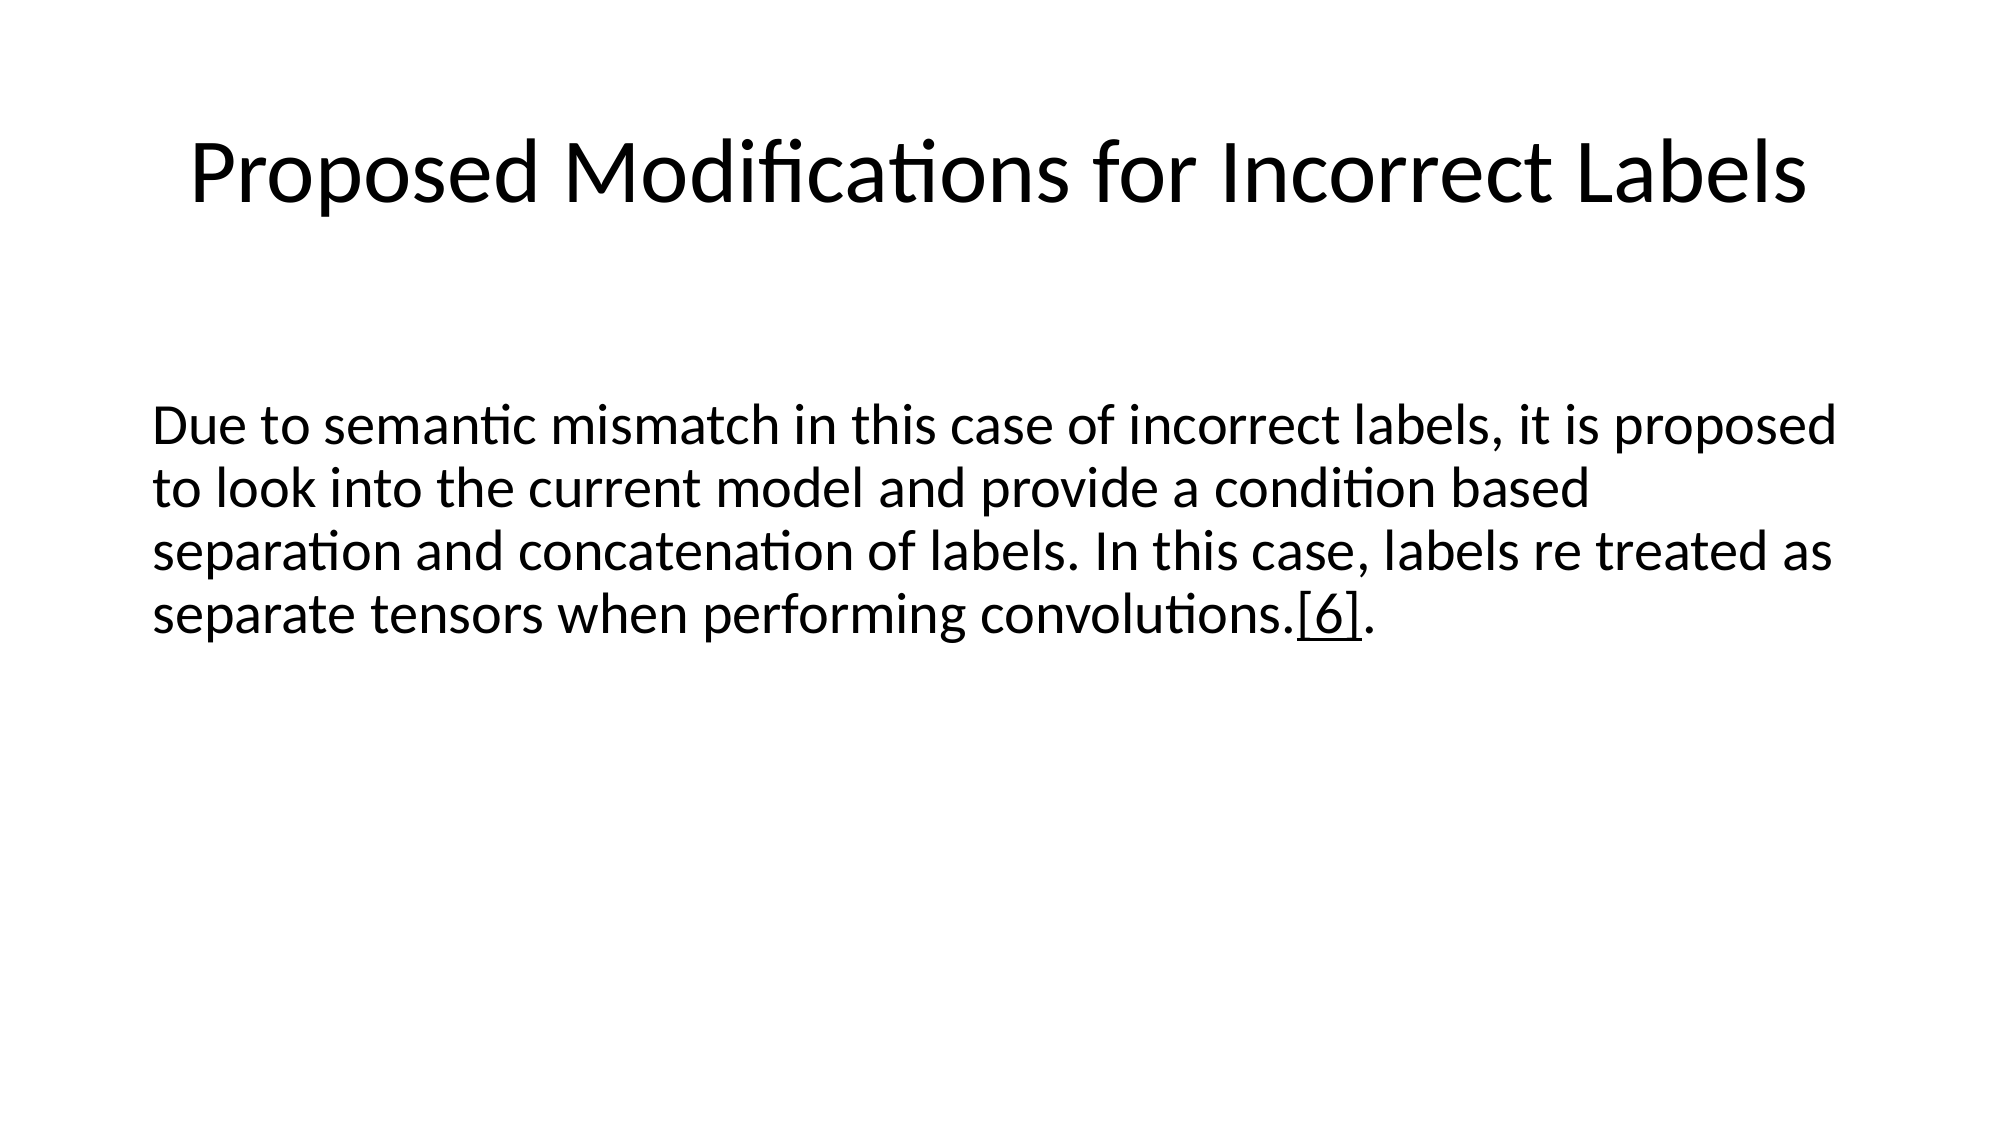

# Proposed Modifications for Incorrect Labels
Due to semantic mismatch in this case of incorrect labels, it is proposed to look into the current model and provide a condition based separation and concatenation of labels. In this case, labels re treated as separate tensors when performing convolutions.[6].